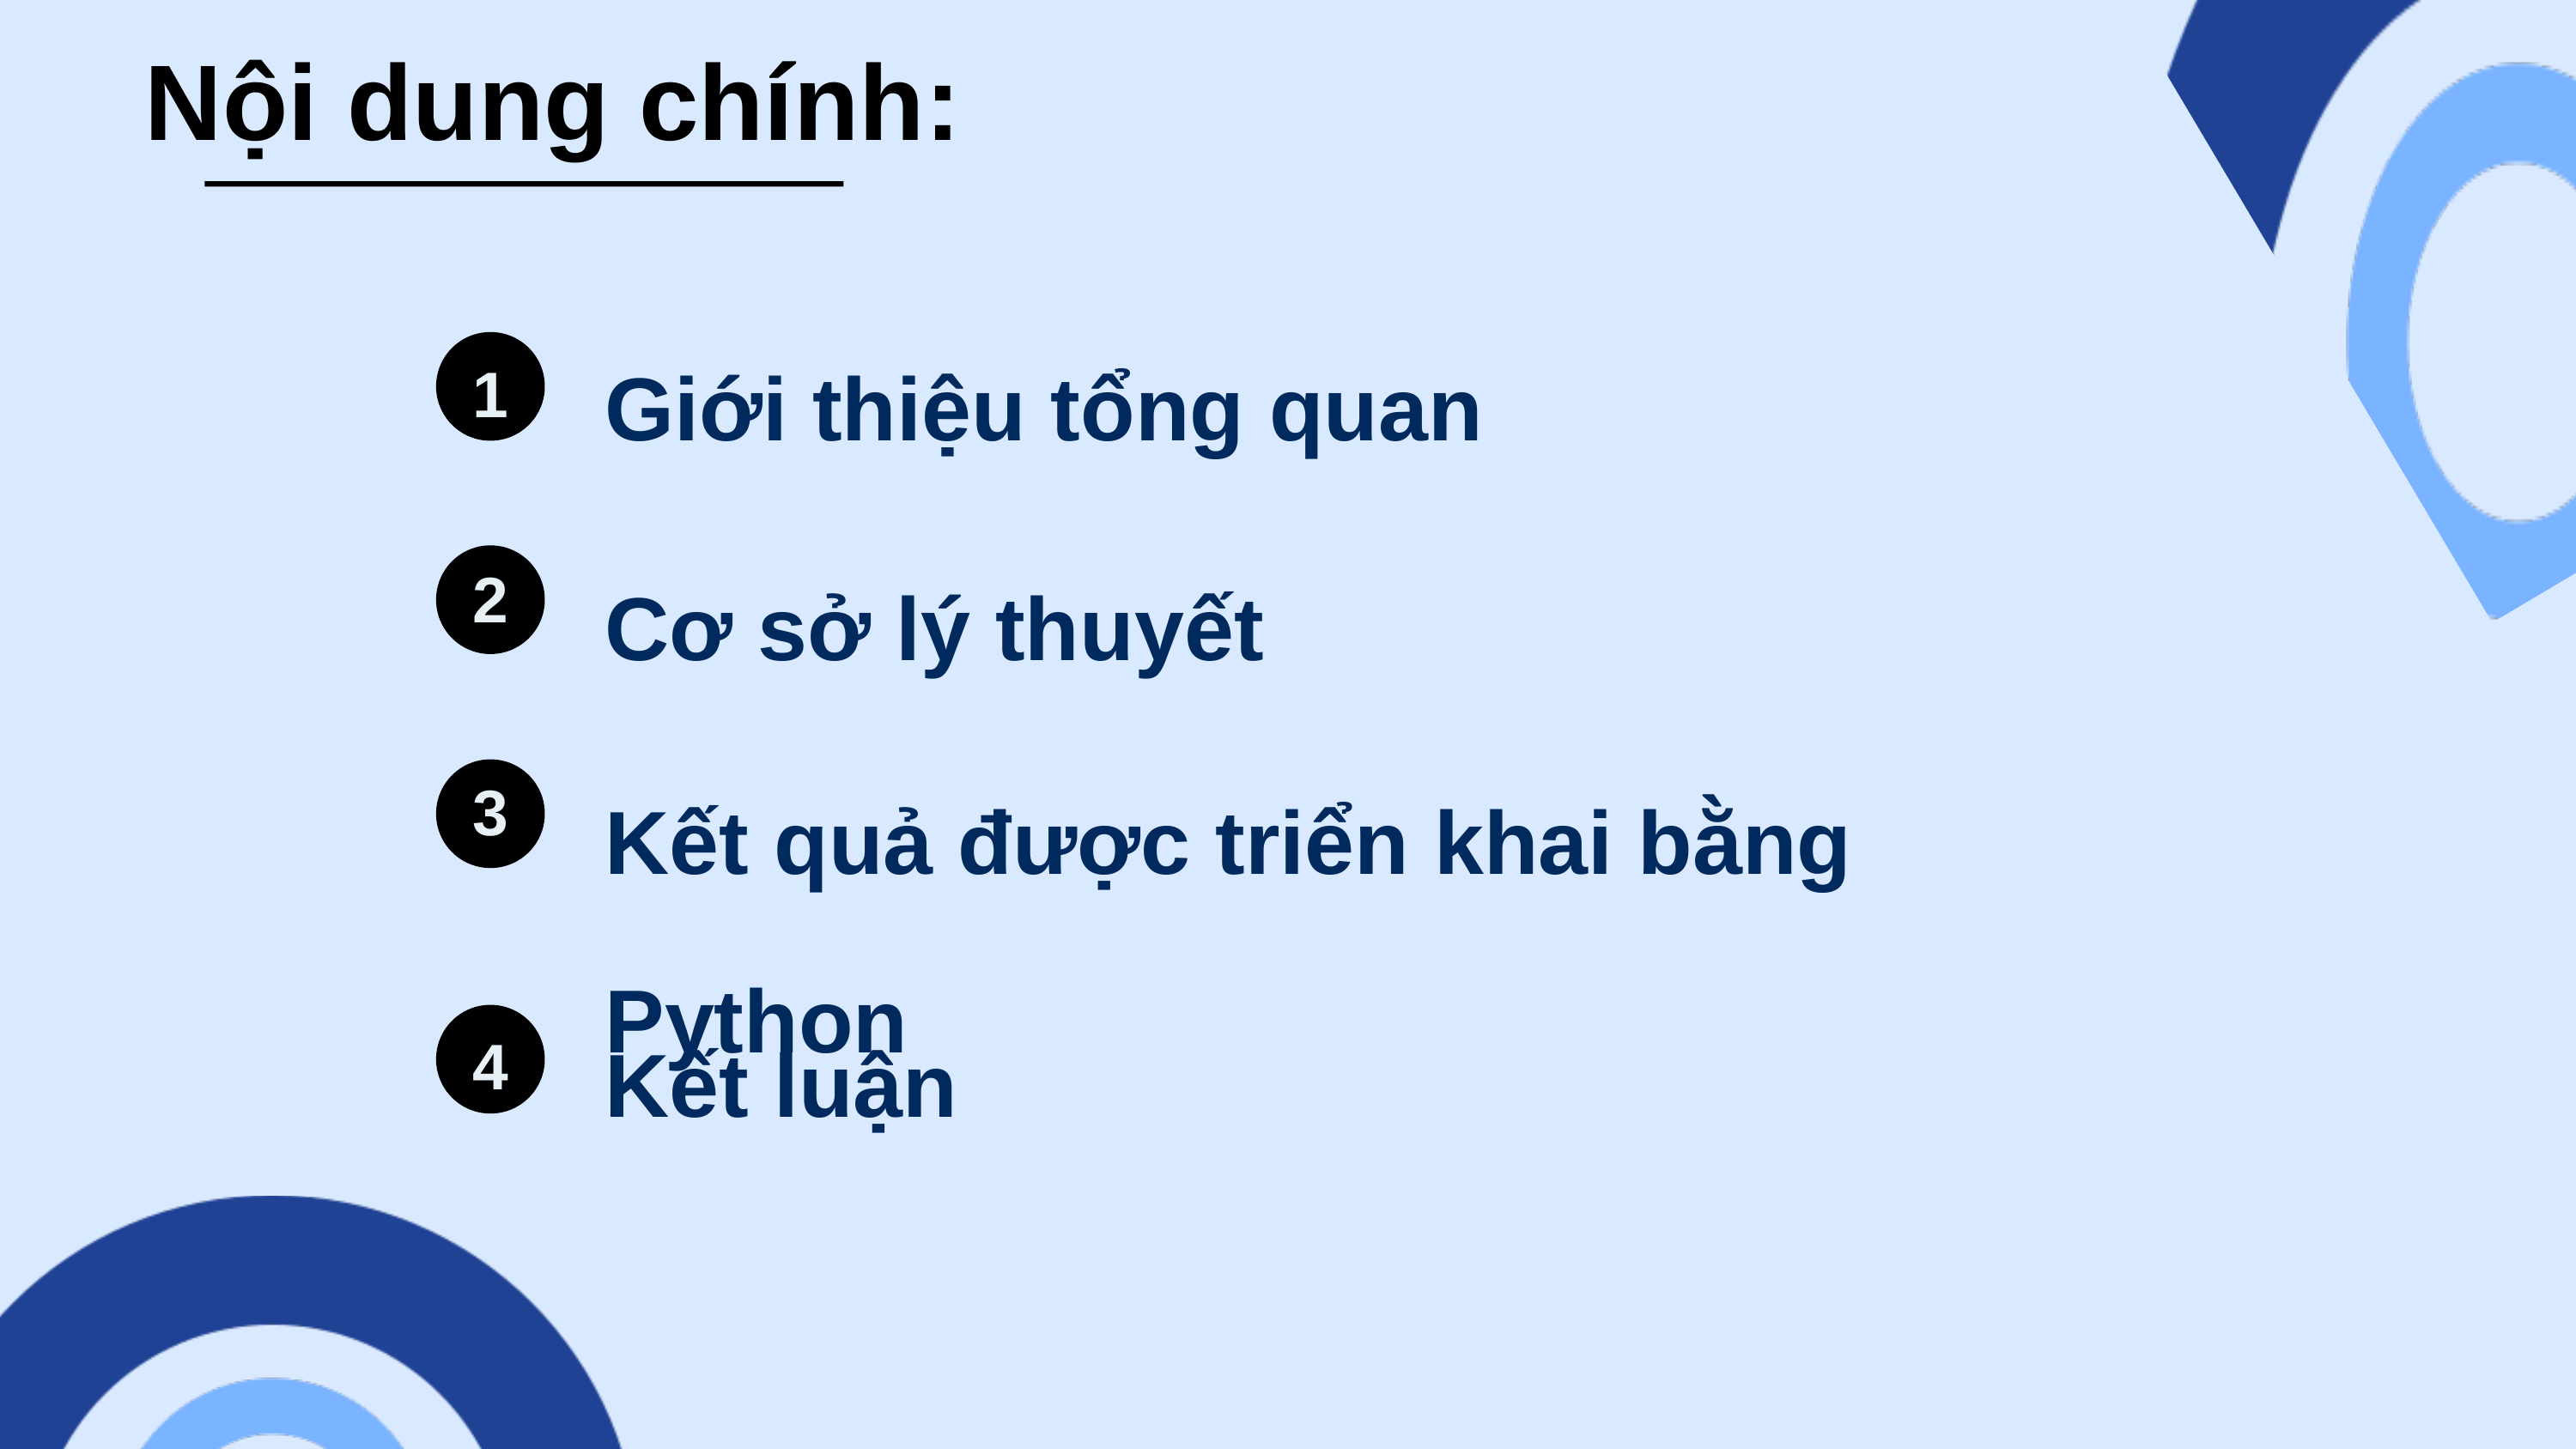

Nội dung chính:

Giới thiệu tổng quan
1

Cơ sở lý thuyết
2

Kết quả được triển khai bằng Python
3

Kết luận
4